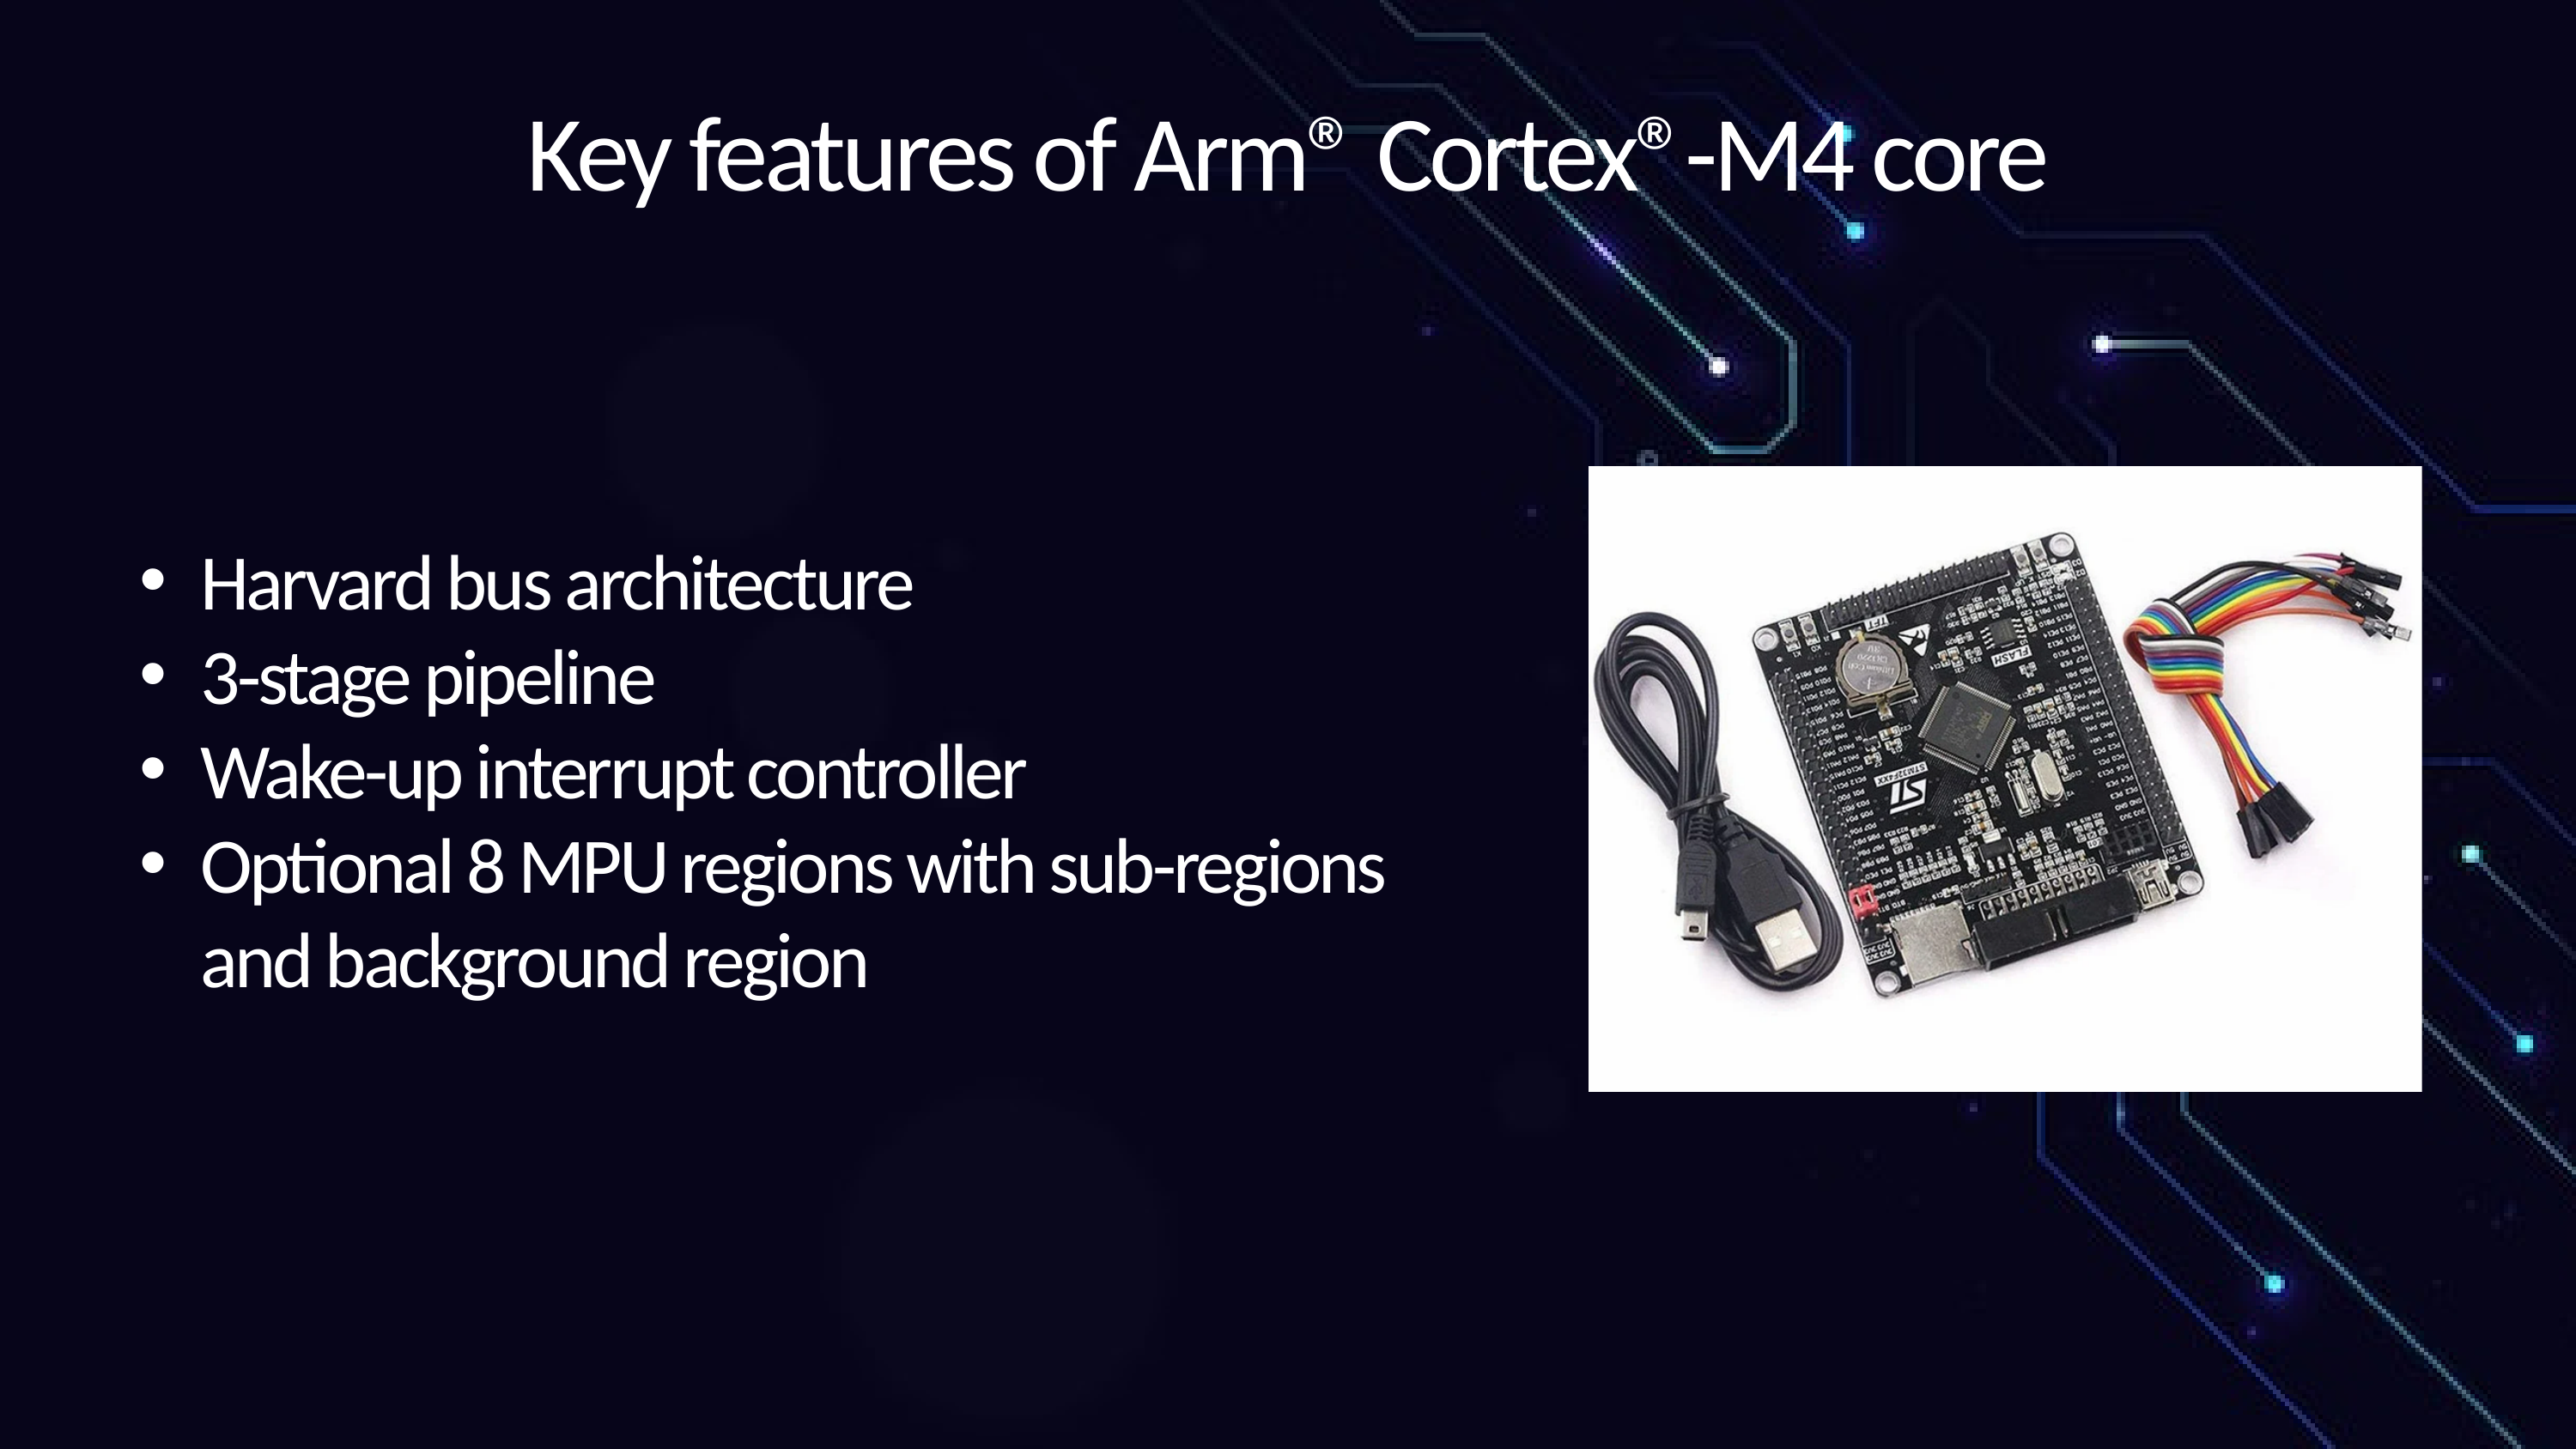

Key features of Arm® Cortex®-M4 core

Harvard bus architecture
3-stage pipeline
Wake-up interrupt controller
Optional 8 MPU regions with sub-regions and background region